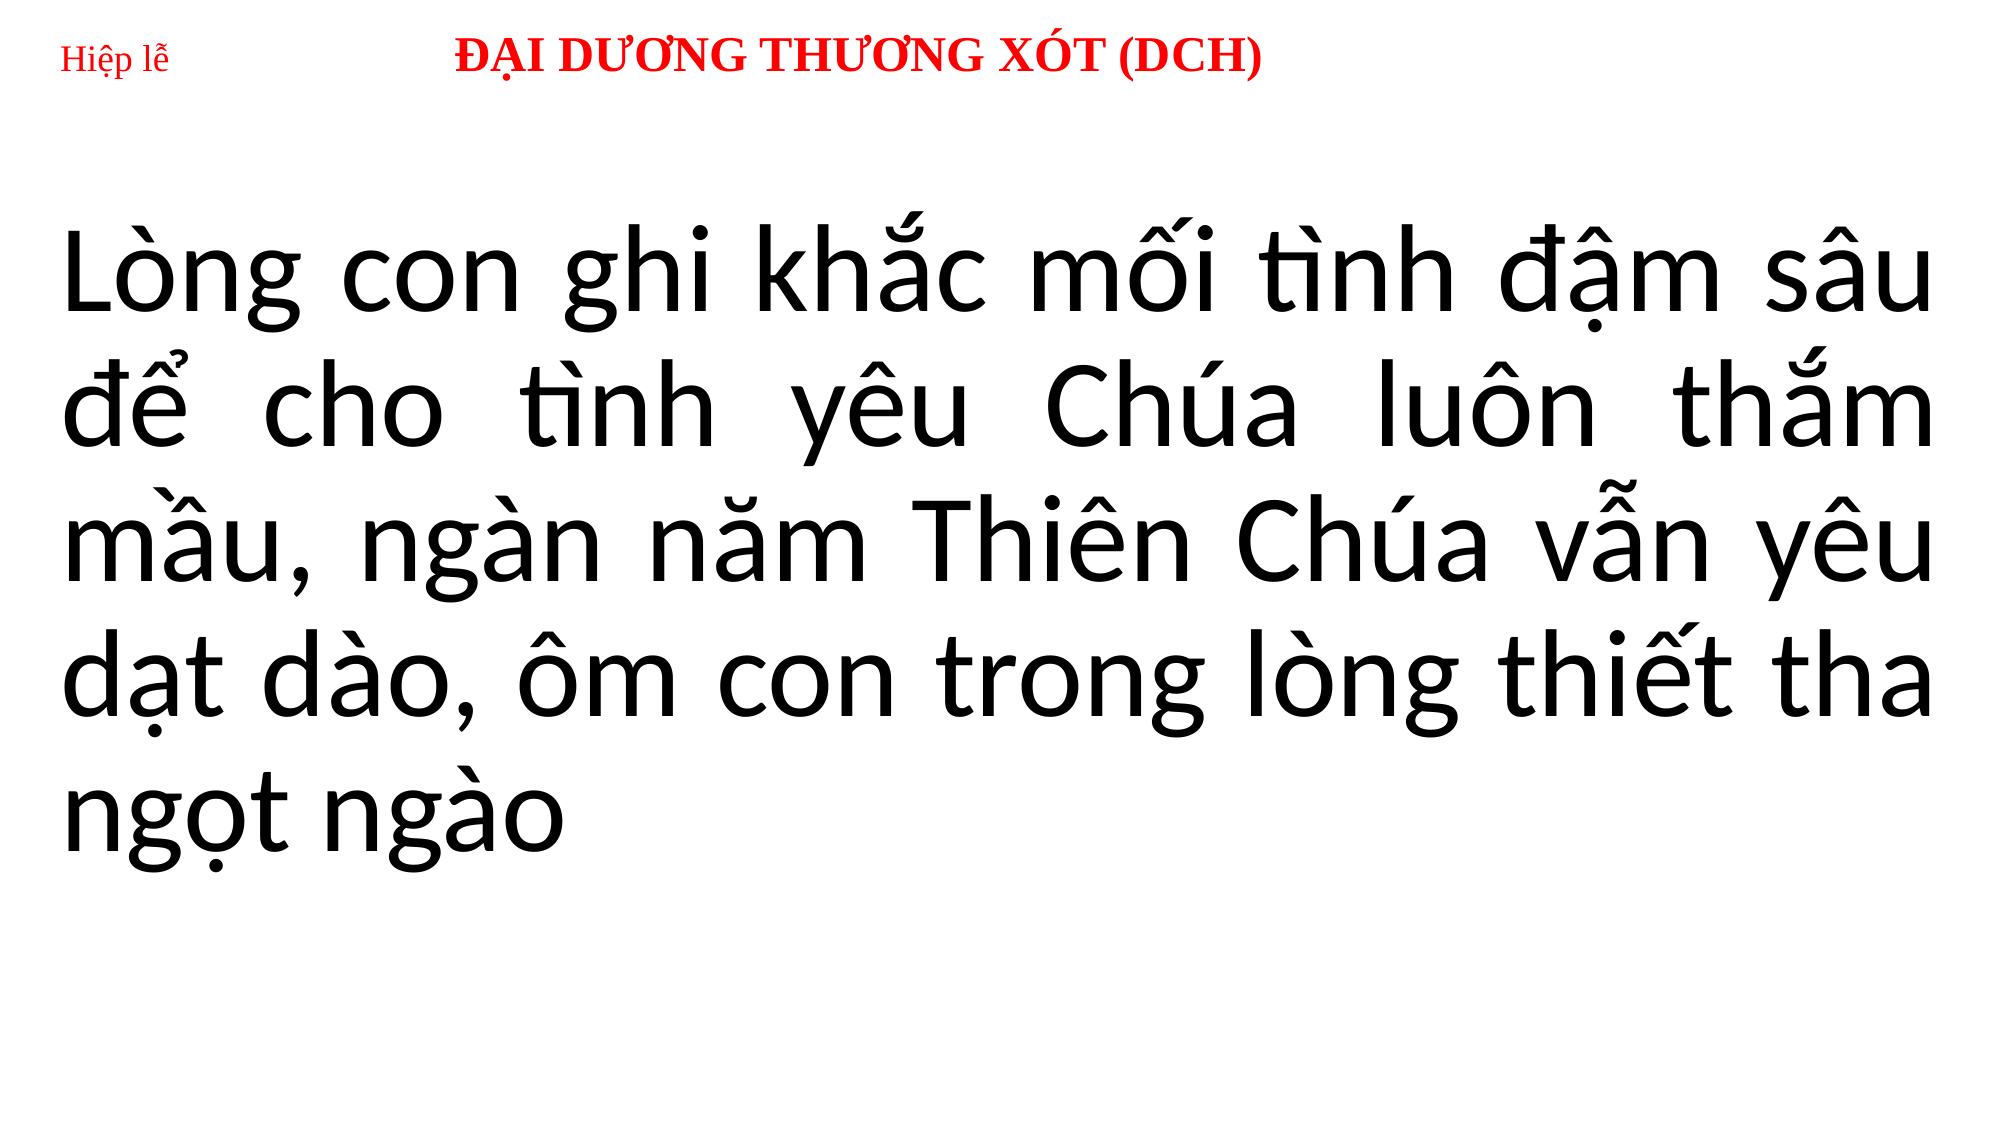

# Hiệp lễ                              ĐẠI DƯƠNG THƯƠNG XÓT (DCH)
Lòng con ghi khắc mối tình đậm sâu để cho tình yêu Chúa luôn thắm mầu, ngàn năm Thiên Chúa vẫn yêu dạt dào, ôm con trong lòng thiết tha ngọt ngào